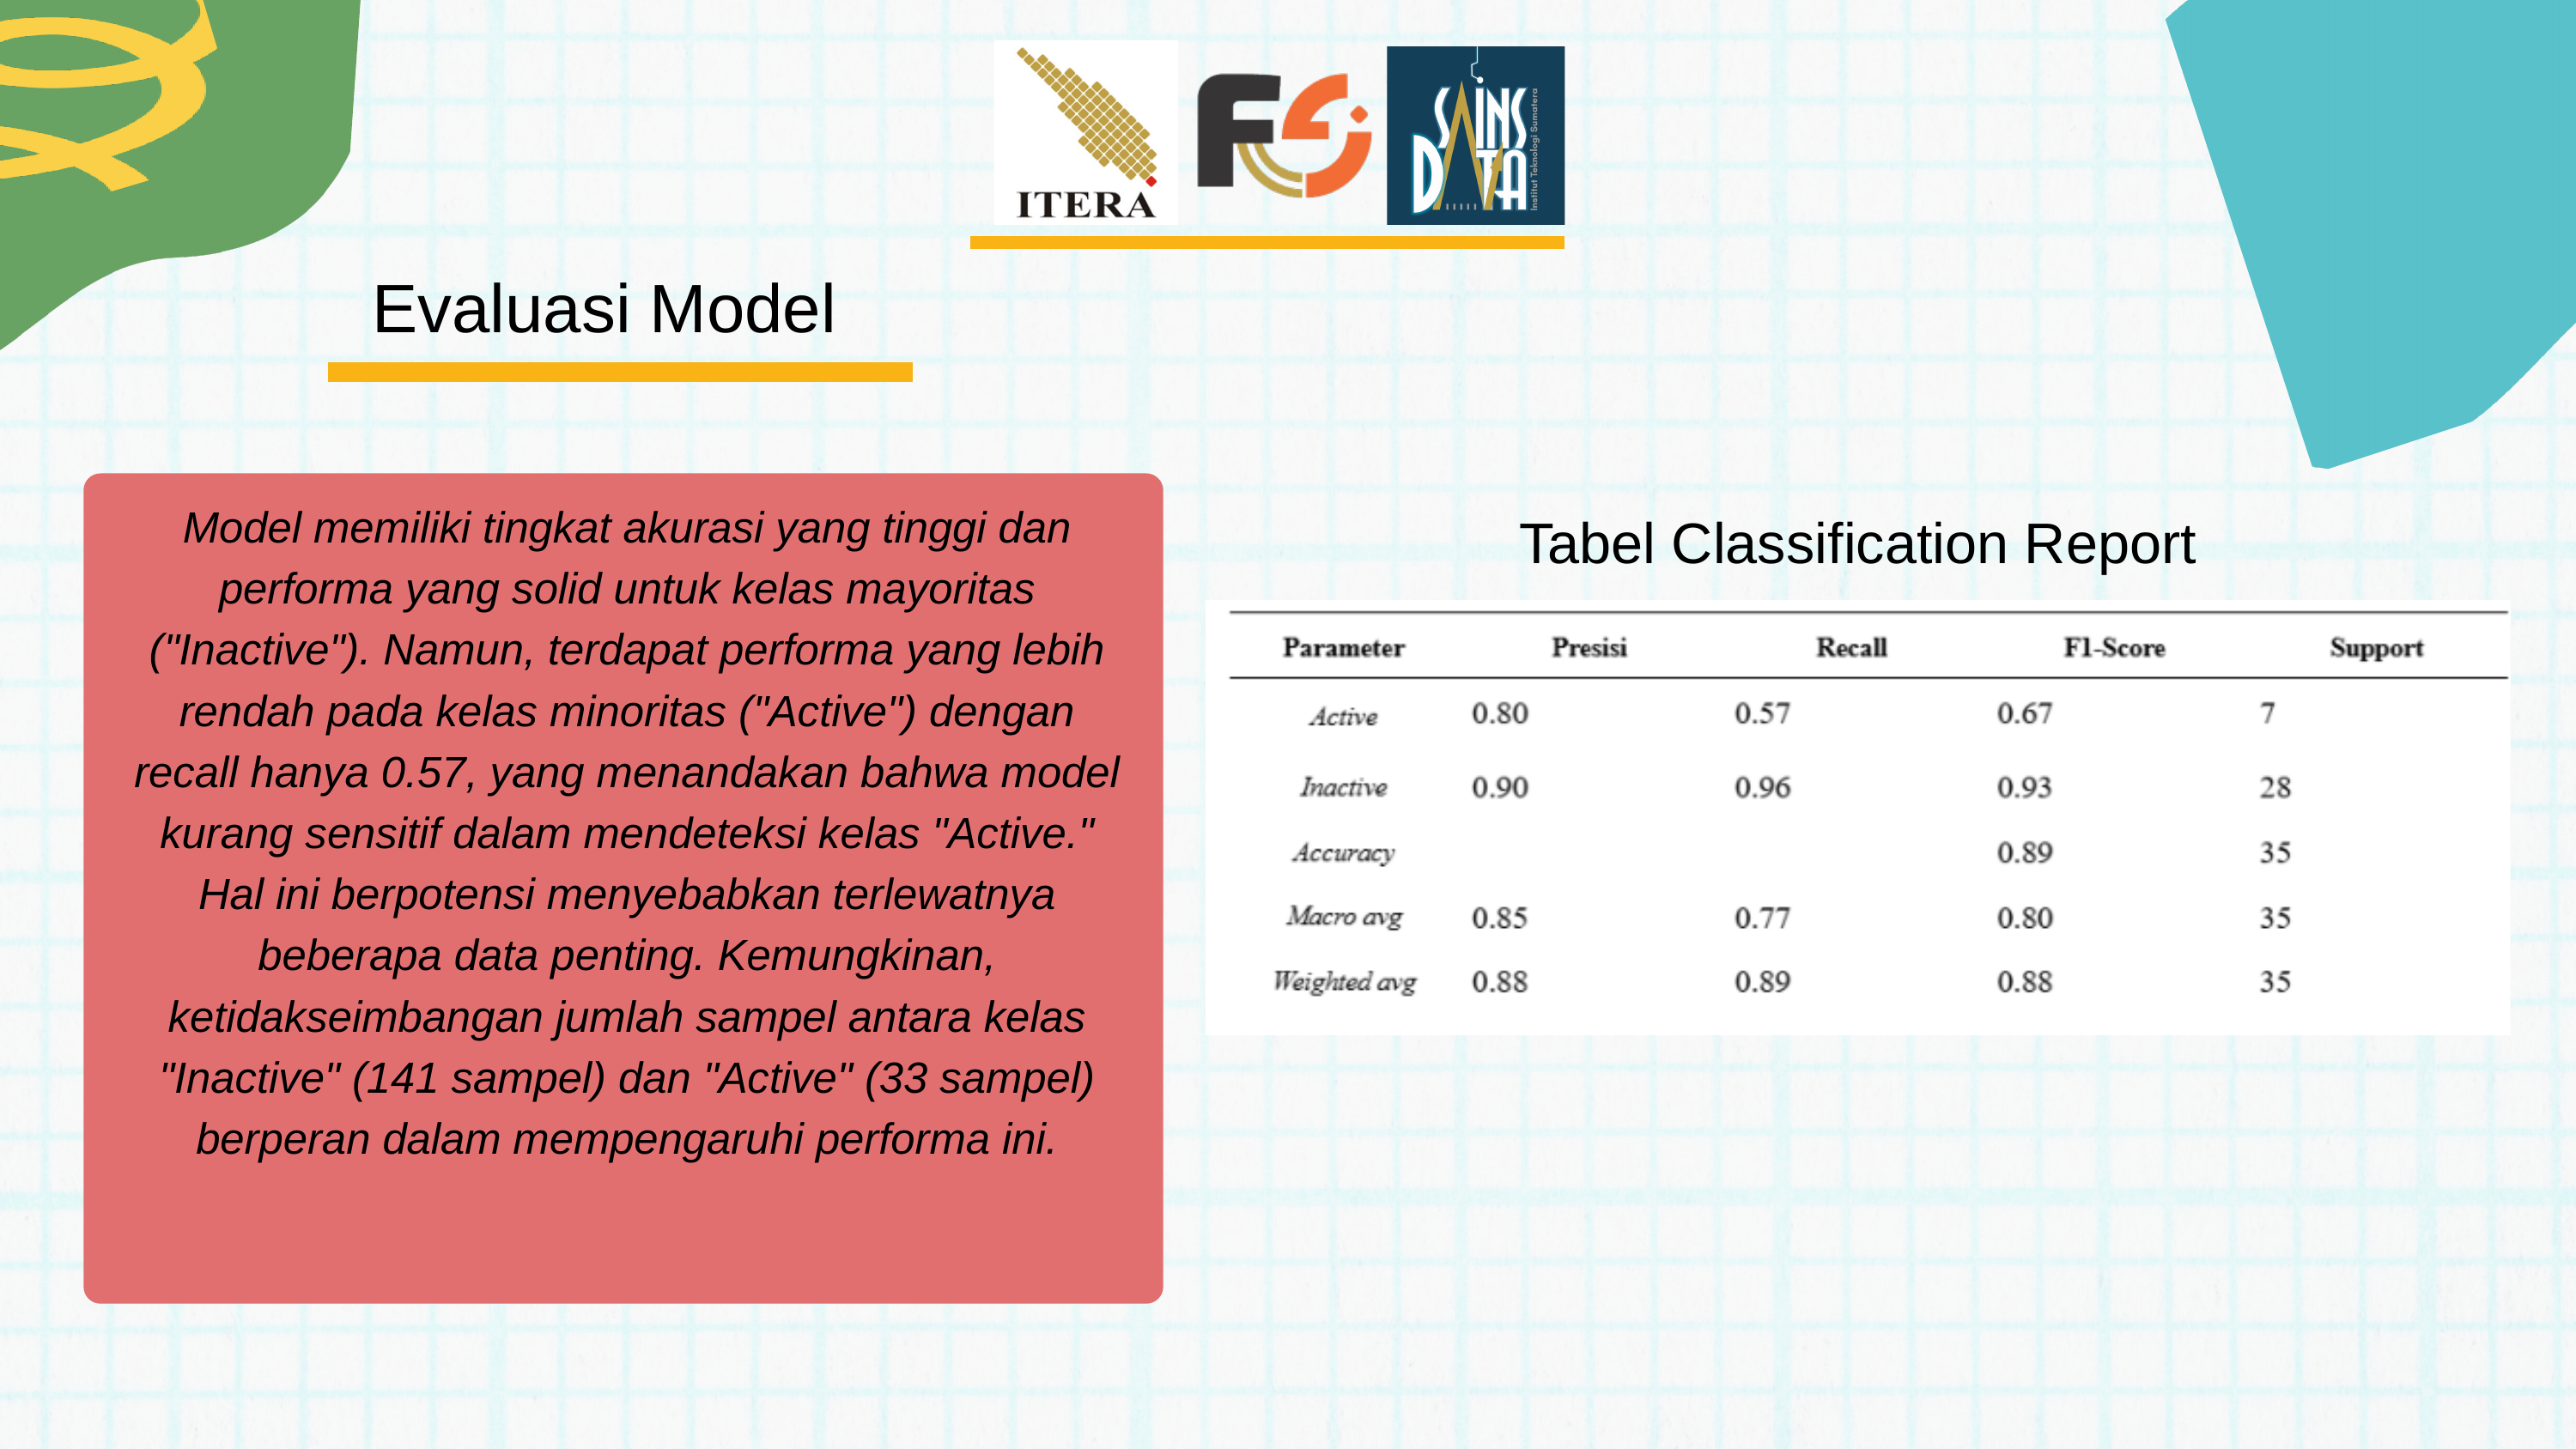

Evaluasi Model

Model memiliki tingkat akurasi yang tinggi dan performa yang solid untuk kelas mayoritas ("Inactive"). Namun, terdapat performa yang lebih rendah pada kelas minoritas ("Active") dengan recall hanya 0.57, yang menandakan bahwa model kurang sensitif dalam mendeteksi kelas "Active." Hal ini berpotensi menyebabkan terlewatnya beberapa data penting. Kemungkinan, ketidakseimbangan jumlah sampel antara kelas "Inactive" (141 sampel) dan "Active" (33 sampel) berperan dalam mempengaruhi performa ini.
Tabel Classification Report